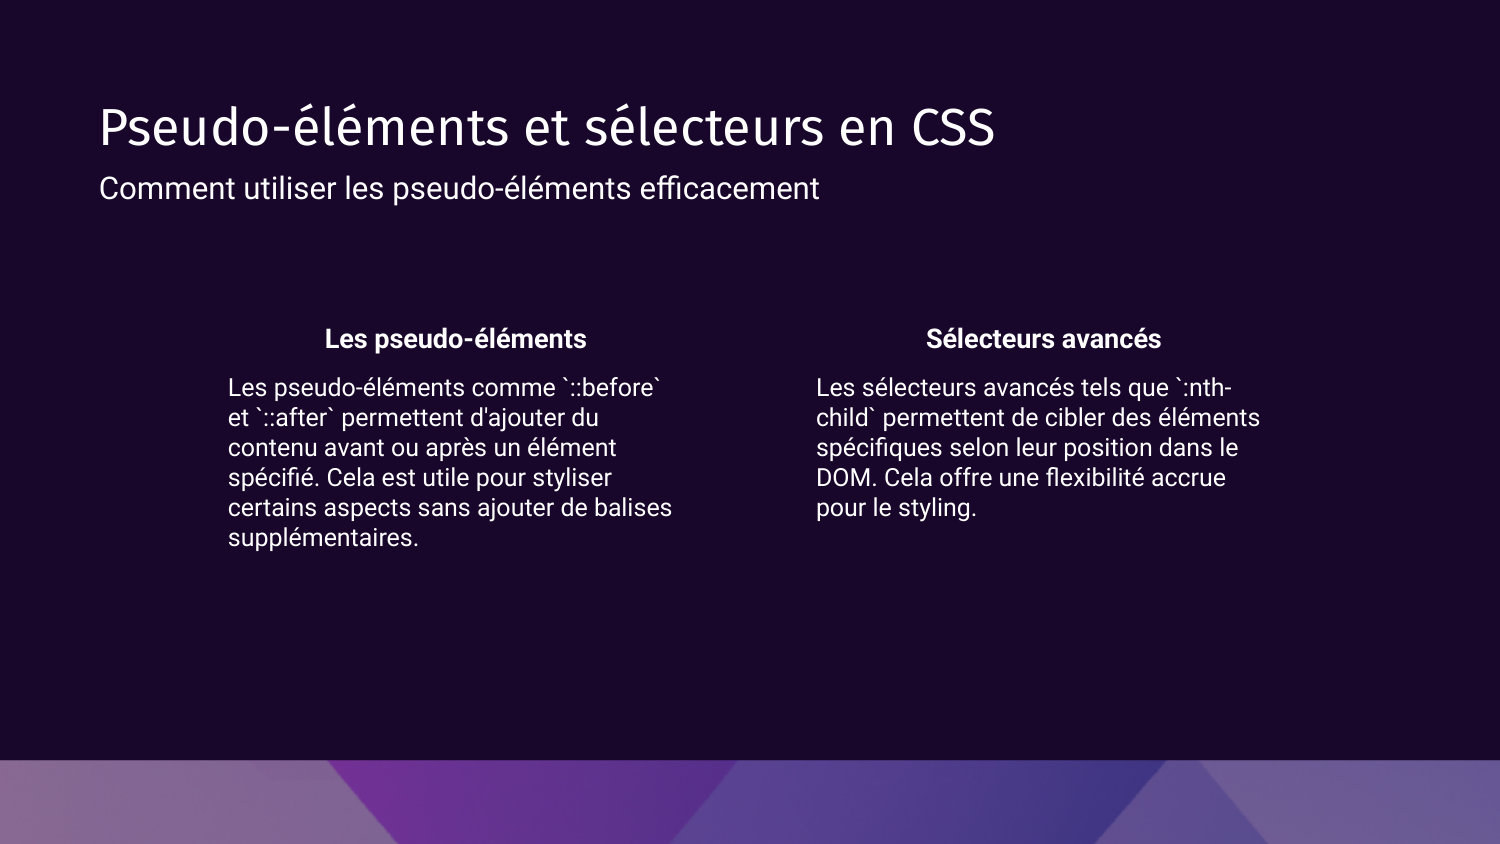

Pseudo-éléments et sélecteurs en CSS
Comment utiliser les pseudo-éléments efficacement
Les pseudo-éléments
Sélecteurs avancés
Les pseudo-éléments comme `::before` et `::after` permettent d'ajouter du contenu avant ou après un élément spécifié. Cela est utile pour styliser certains aspects sans ajouter de balises supplémentaires.
Les sélecteurs avancés tels que `:nth-child` permettent de cibler des éléments spécifiques selon leur position dans le DOM. Cela offre une flexibilité accrue pour le styling.